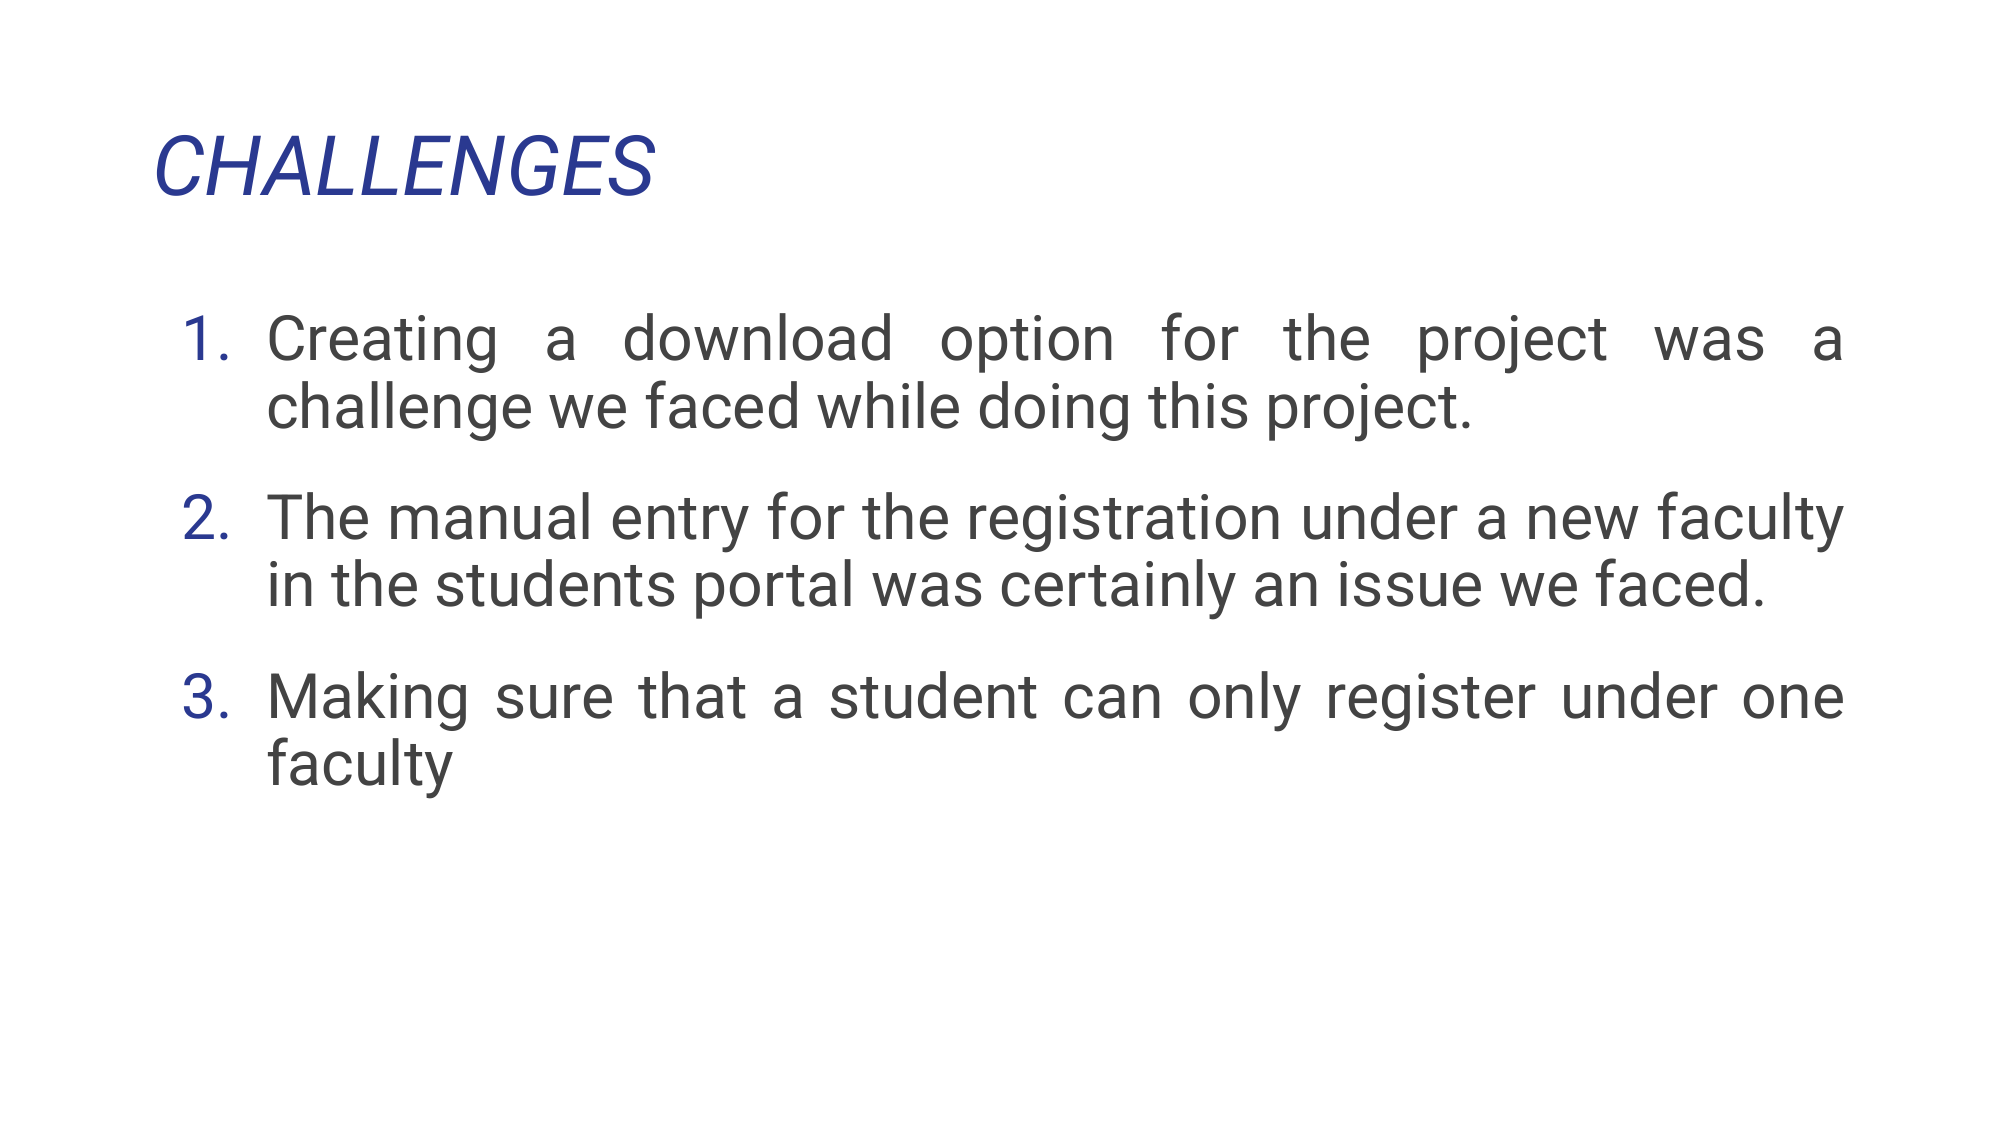

# CHALLENGES
Creating a download option for the project was a challenge we faced while doing this project.
The manual entry for the registration under a new faculty in the students portal was certainly an issue we faced.
Making sure that a student can only register under one faculty